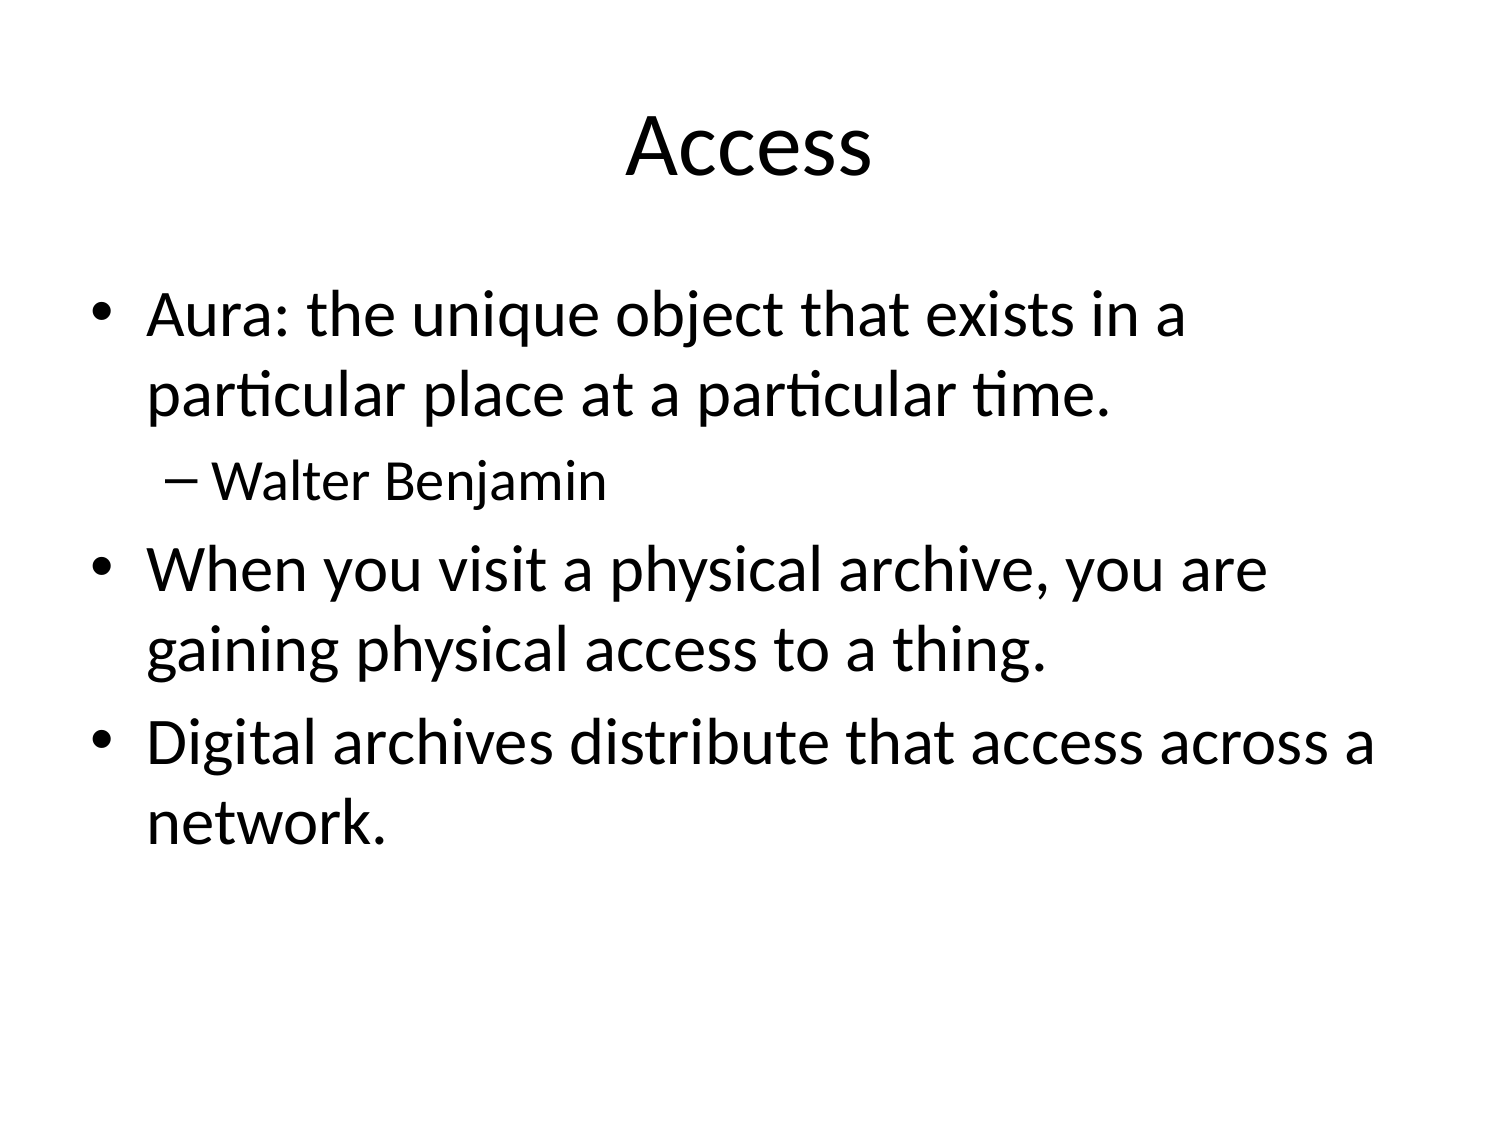

# Access
Aura: the unique object that exists in a particular place at a particular time.
Walter Benjamin
When you visit a physical archive, you are gaining physical access to a thing.
Digital archives distribute that access across a network.